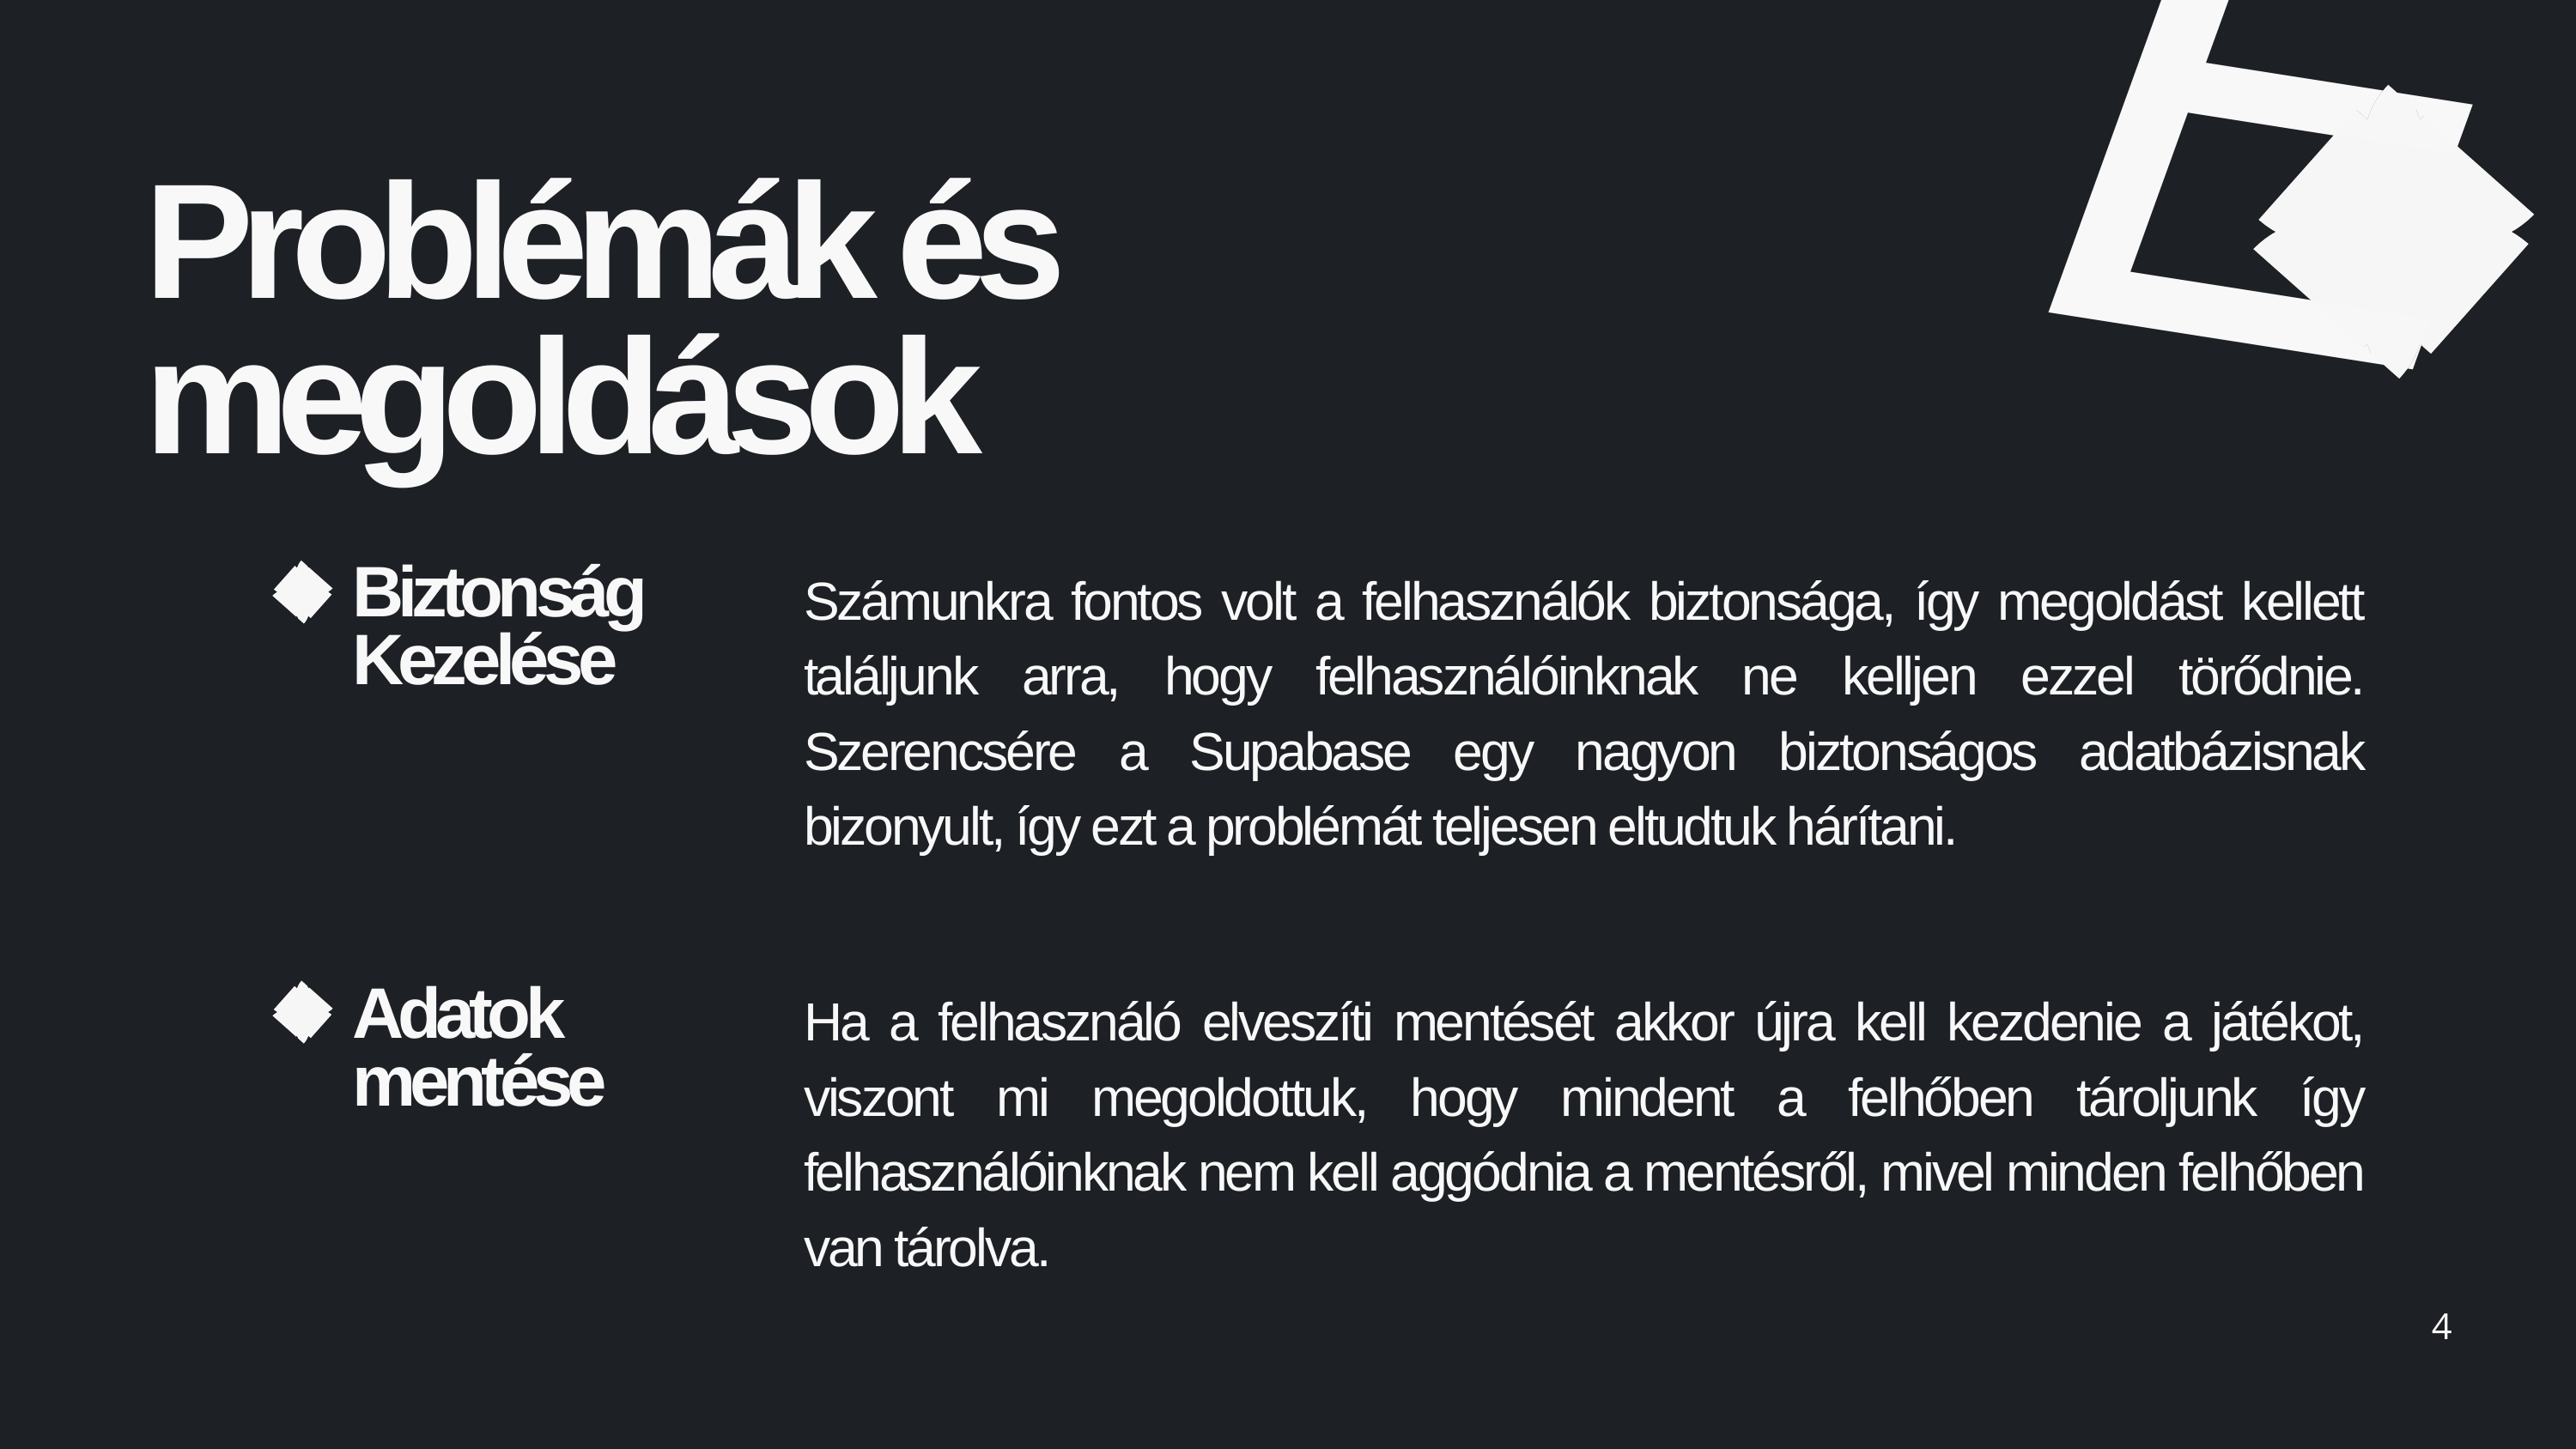

E

Problémák és megoldások
Számunkra fontos volt a felhasználók biztonsága, így megoldást kellett találjunk arra, hogy felhasználóinknak ne kelljen ezzel törődnie. Szerencsére a Supabase egy nagyon biztonságos adatbázisnak bizonyult, így ezt a problémát teljesen eltudtuk hárítani.
Biztonság
Kezelése

Ha a felhasználó elveszíti mentését akkor újra kell kezdenie a játékot, viszont mi megoldottuk, hogy mindent a felhőben tároljunk így felhasználóinknak nem kell aggódnia a mentésről, mivel minden felhőben van tárolva.
Adatok
mentése

4